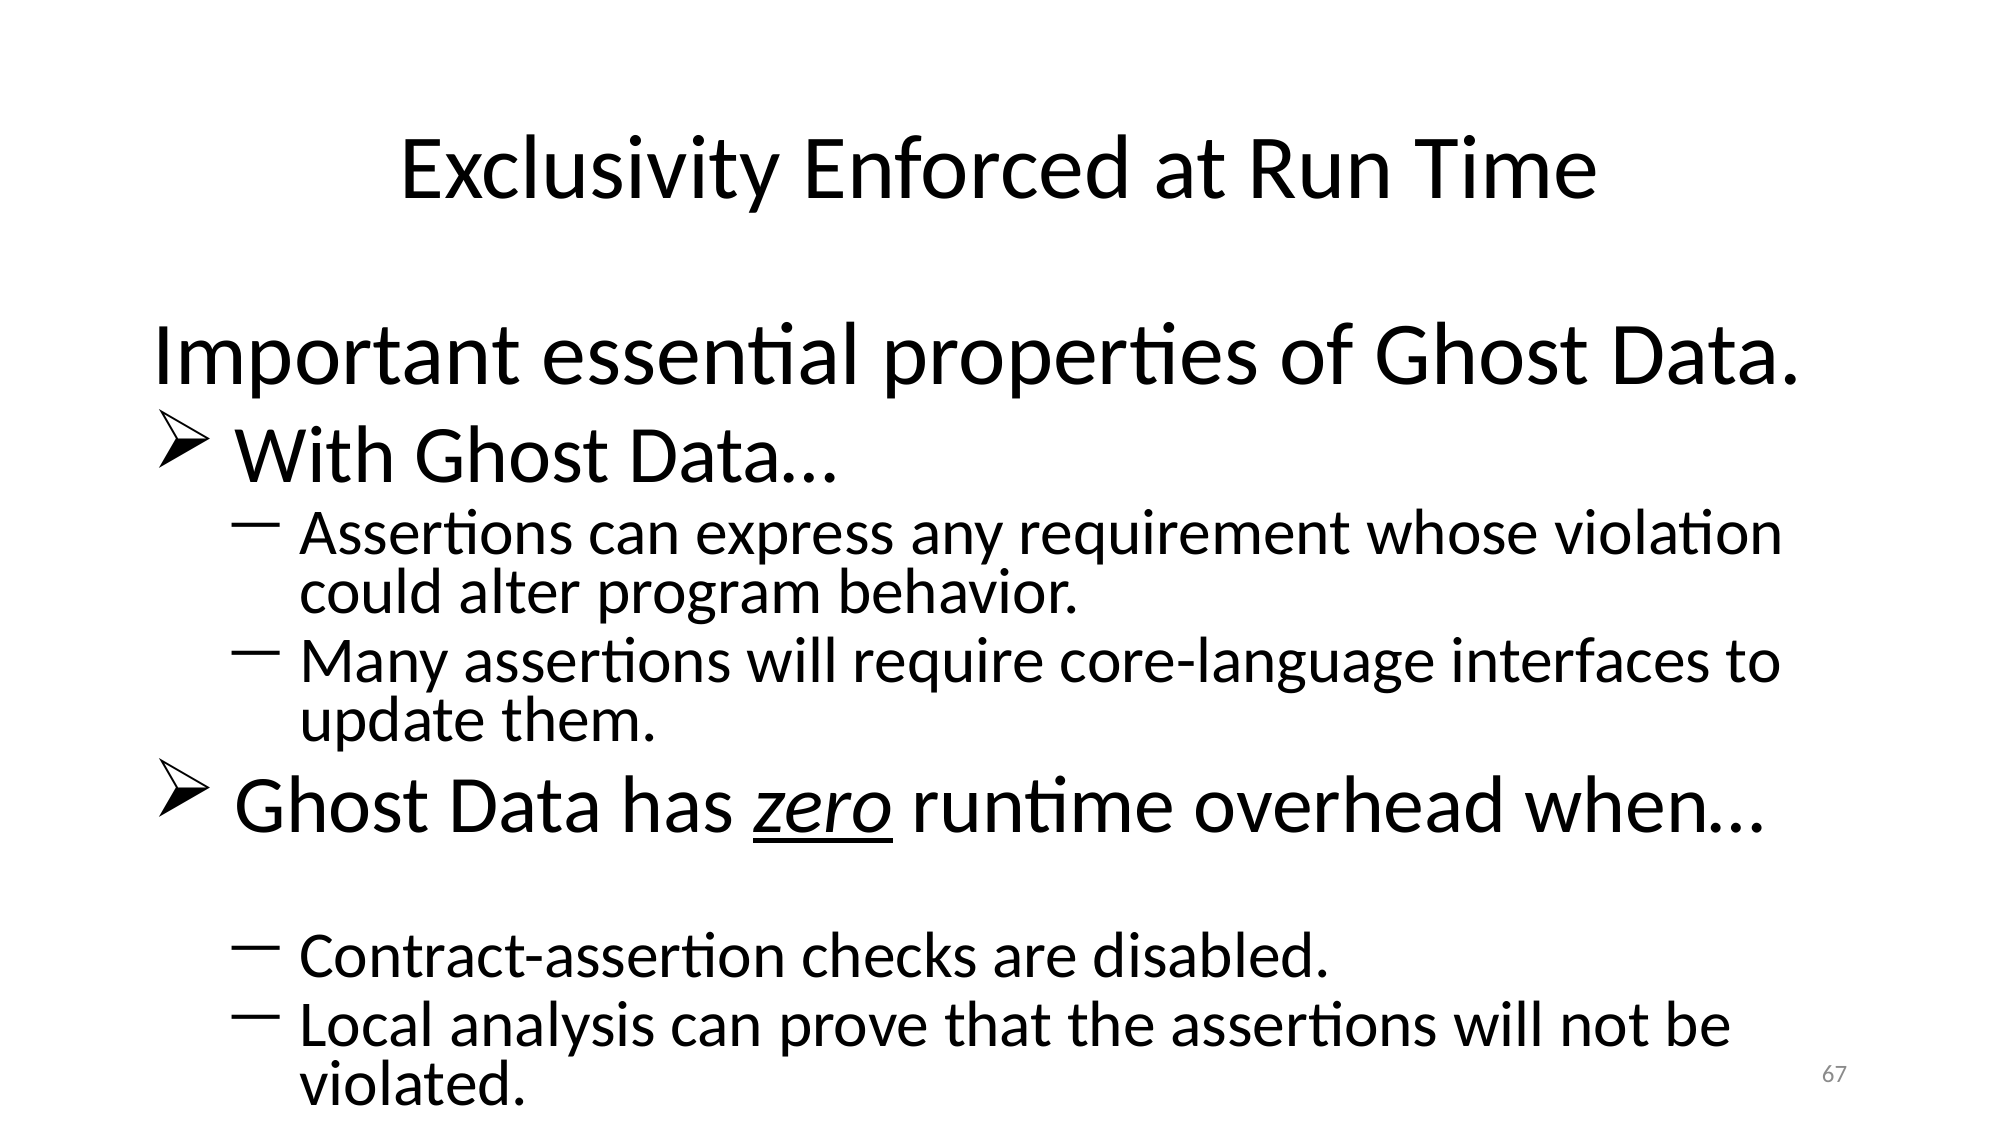

# Exclusivity Enforced at Run Time
Important essential properties of Ghost Data.
 With Ghost Data…
Assertions can express any requirement whose violation
could alter program behavior.
Many assertions will require core-language interfaces to update them.
 Ghost Data has zero runtime overhead when…
Contract-assertion checks are disabled.
Local analysis can prove that the assertions will not be
violated.
67